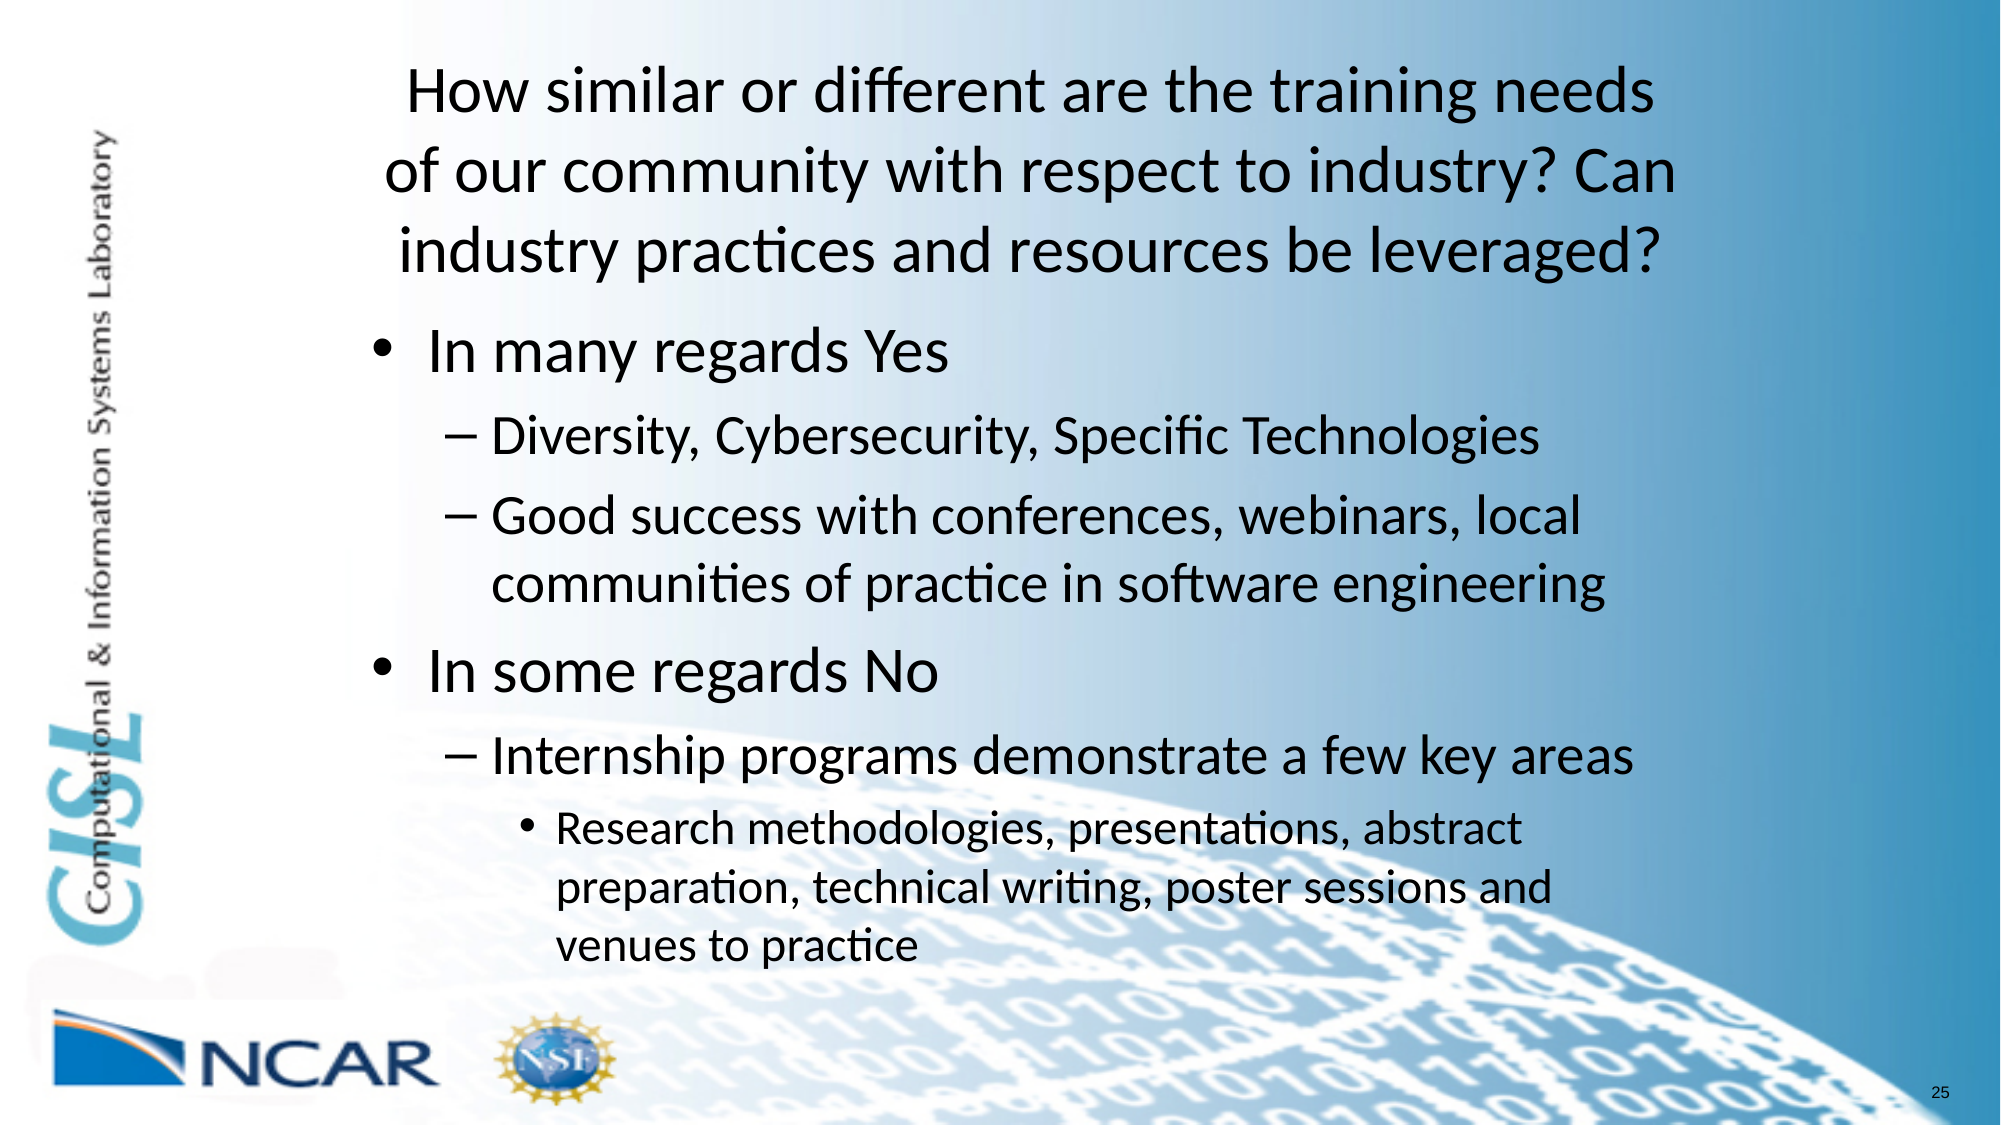

# How similar or different are the training needs of our community with respect to industry? Can industry practices and resources be leveraged?
In many regards Yes
Diversity, Cybersecurity, Specific Technologies
Good success with conferences, webinars, local communities of practice in software engineering
In some regards No
Internship programs demonstrate a few key areas
Research methodologies, presentations, abstract preparation, technical writing, poster sessions and venues to practice